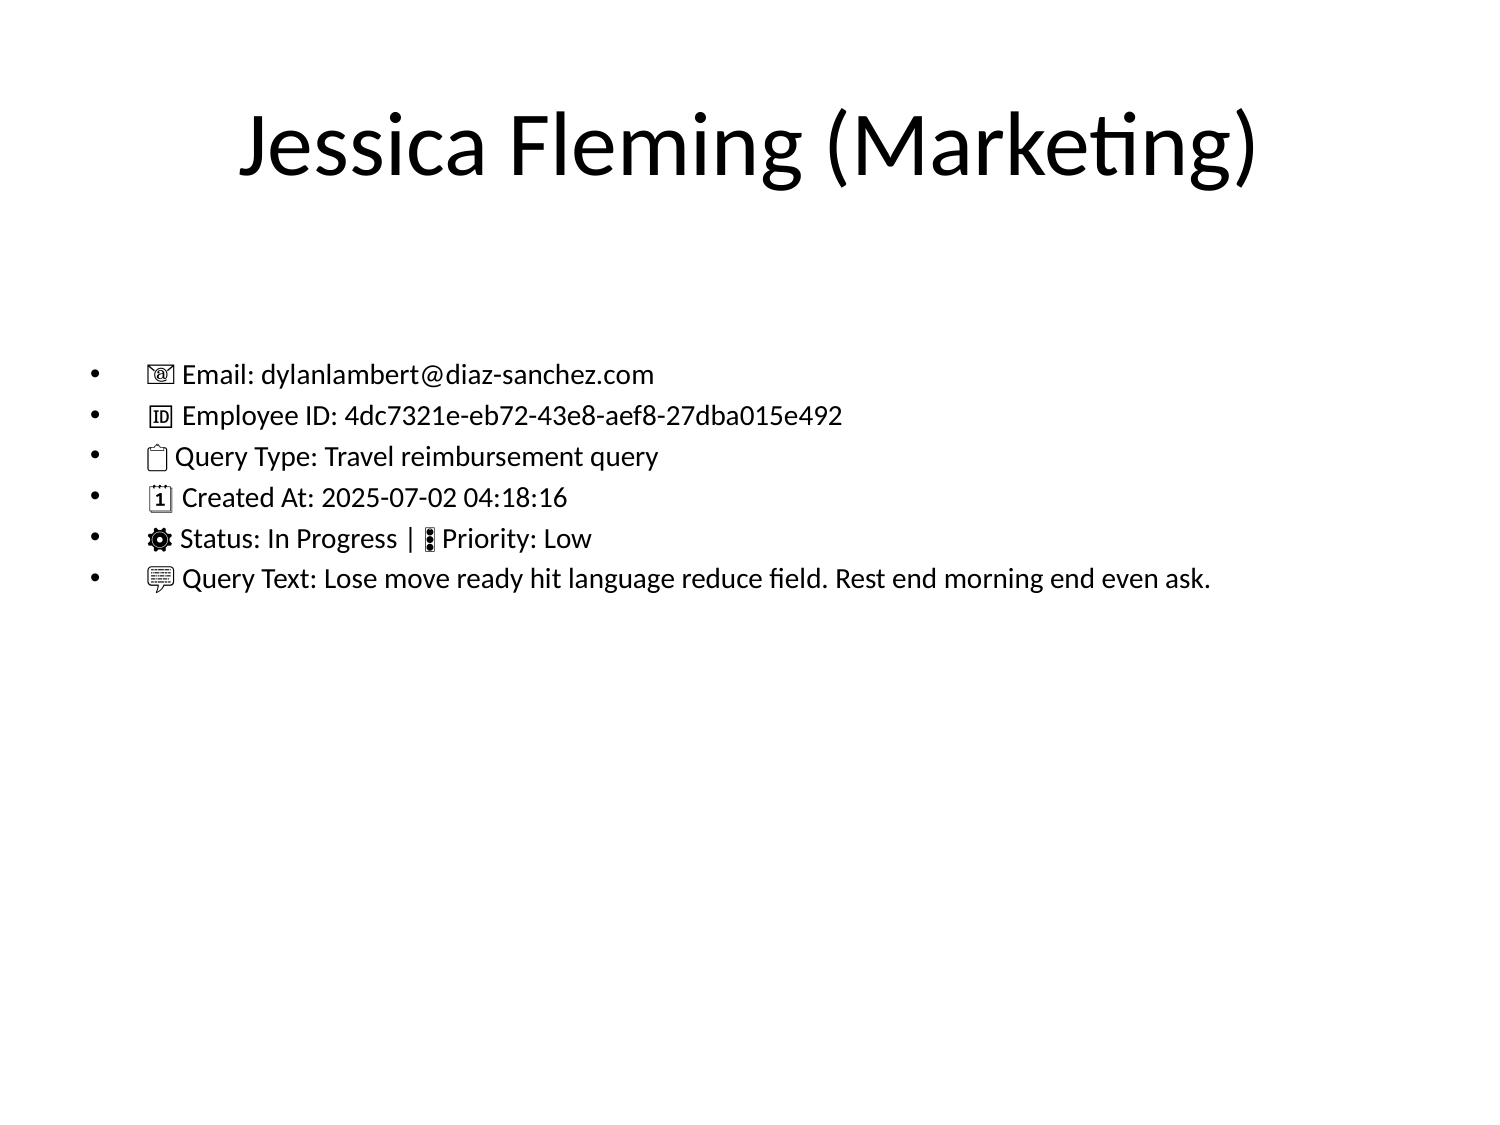

# Jessica Fleming (Marketing)

📧 Email: dylanlambert@diaz-sanchez.com
🆔 Employee ID: 4dc7321e-eb72-43e8-aef8-27dba015e492
📋 Query Type: Travel reimbursement query
🗓 Created At: 2025-07-02 04:18:16
⚙ Status: In Progress | 🚦 Priority: Low
💬 Query Text: Lose move ready hit language reduce field. Rest end morning end even ask.